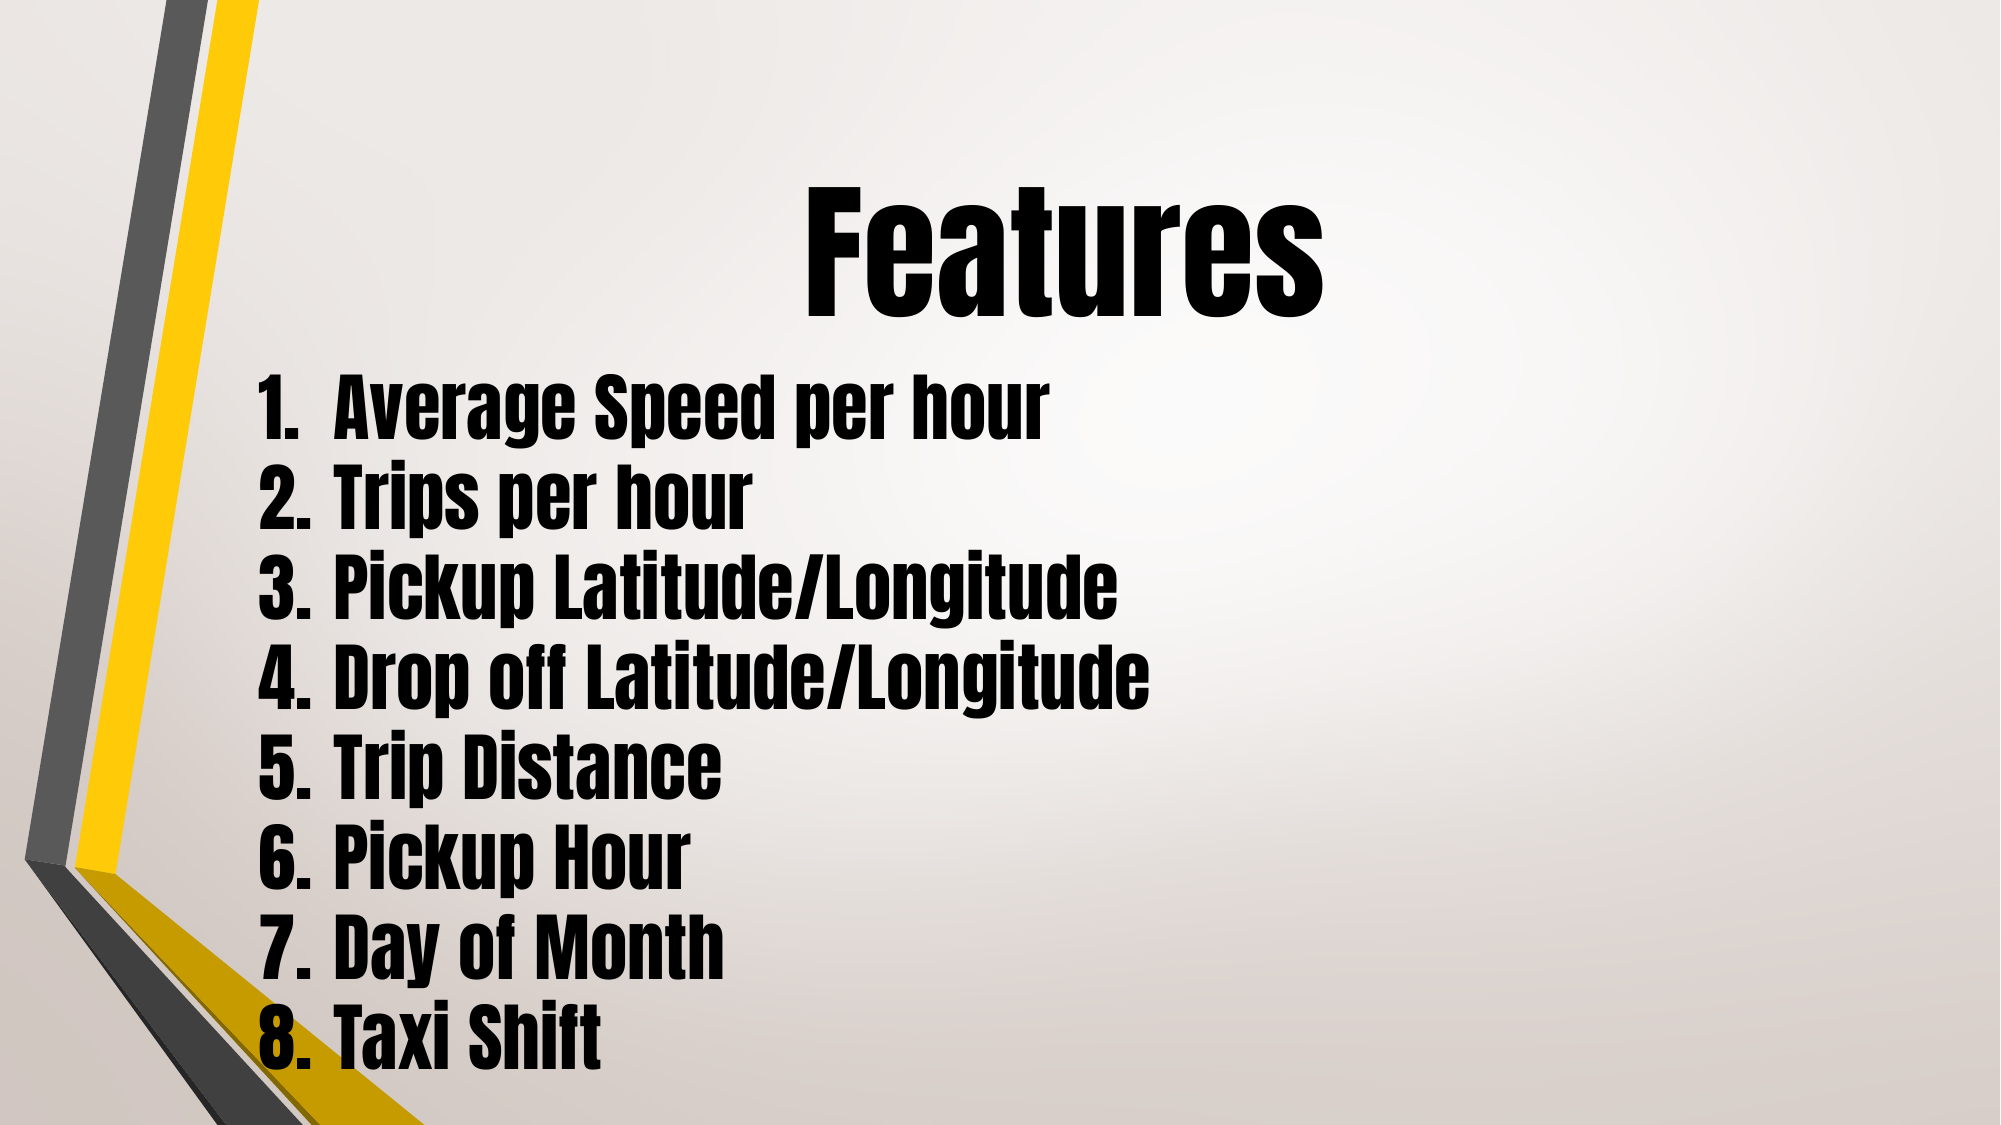

# Features
Average Speed per hour
Trips per hour
Pickup Latitude/Longitude
Drop off Latitude/Longitude
Trip Distance
Pickup Hour
Day of Month
Taxi Shift